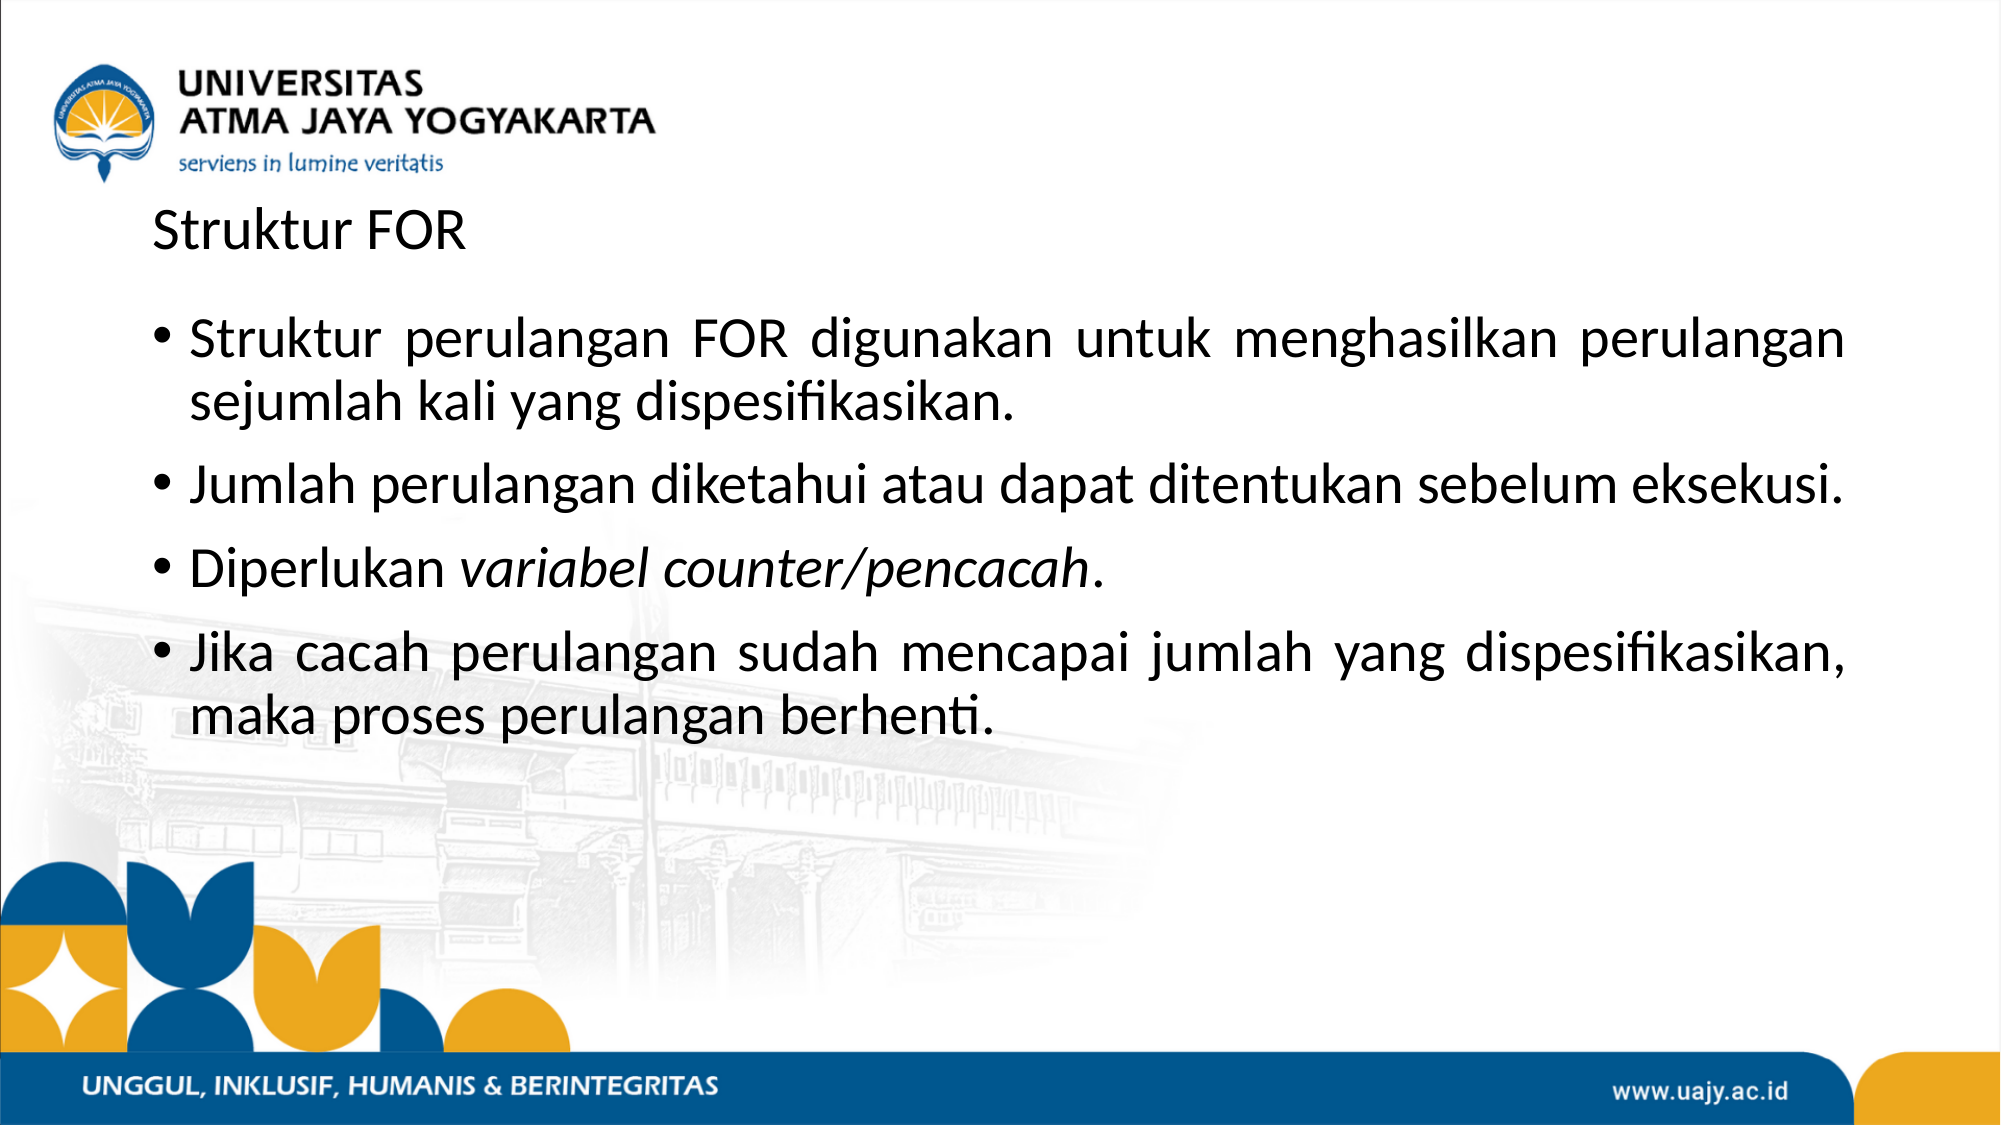

# Struktur FOR
Struktur perulangan FOR digunakan untuk menghasilkan perulangan sejumlah kali yang dispesifikasikan.
Jumlah perulangan diketahui atau dapat ditentukan sebelum eksekusi.
Diperlukan variabel counter/pencacah.
Jika cacah perulangan sudah mencapai jumlah yang dispesifikasikan, maka proses perulangan berhenti.